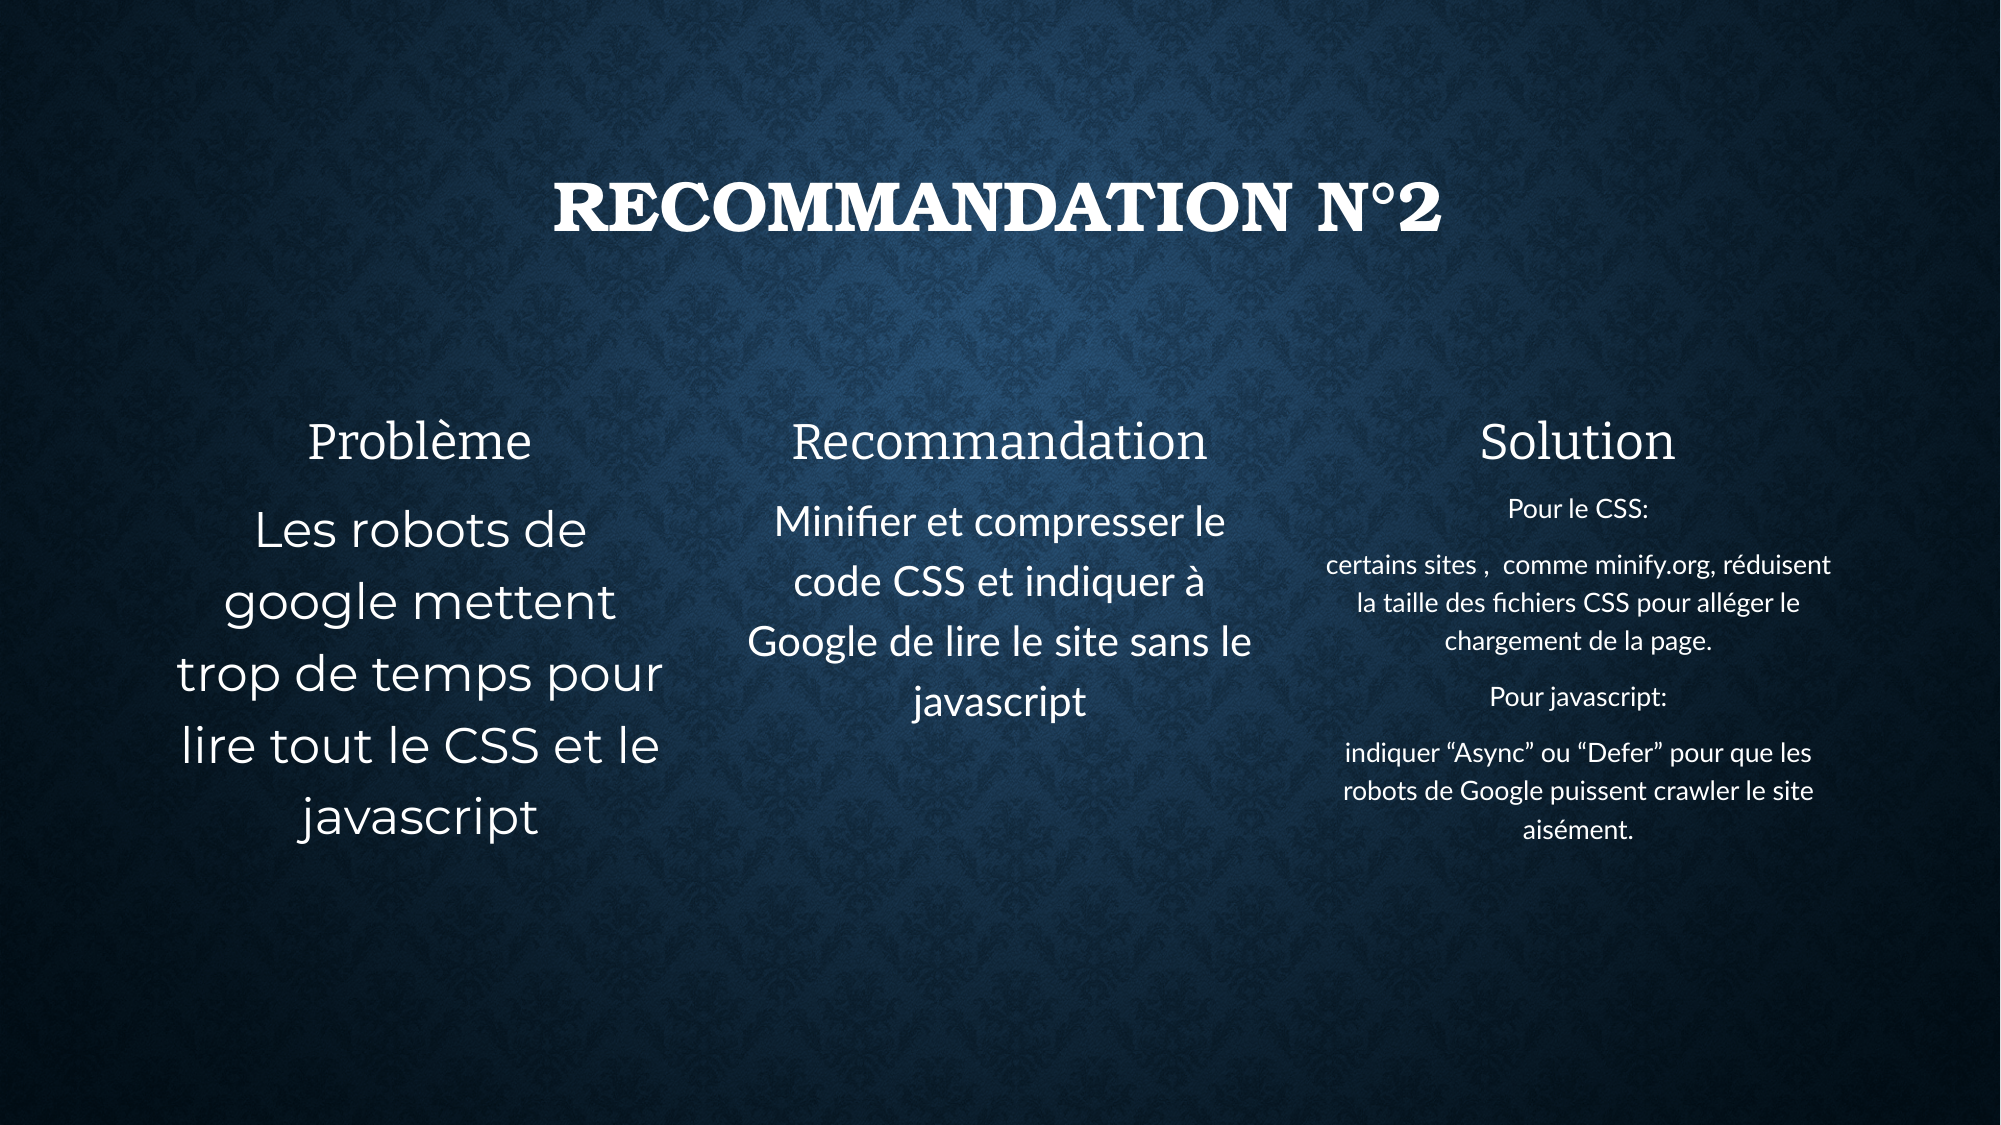

# Recommandation N°2
Problème
Recommandation
Solution
Les robots de google mettent trop de temps pour lire tout le CSS et le javascript
Minifier et compresser le code CSS et indiquer à Google de lire le site sans le javascript

Pour le CSS:
certains sites ,  comme minify.org, réduisent la taille des fichiers CSS pour alléger le chargement de la page.
Pour javascript:
indiquer “Async” ou “Defer” pour que les robots de Google puissent crawler le site aisément.